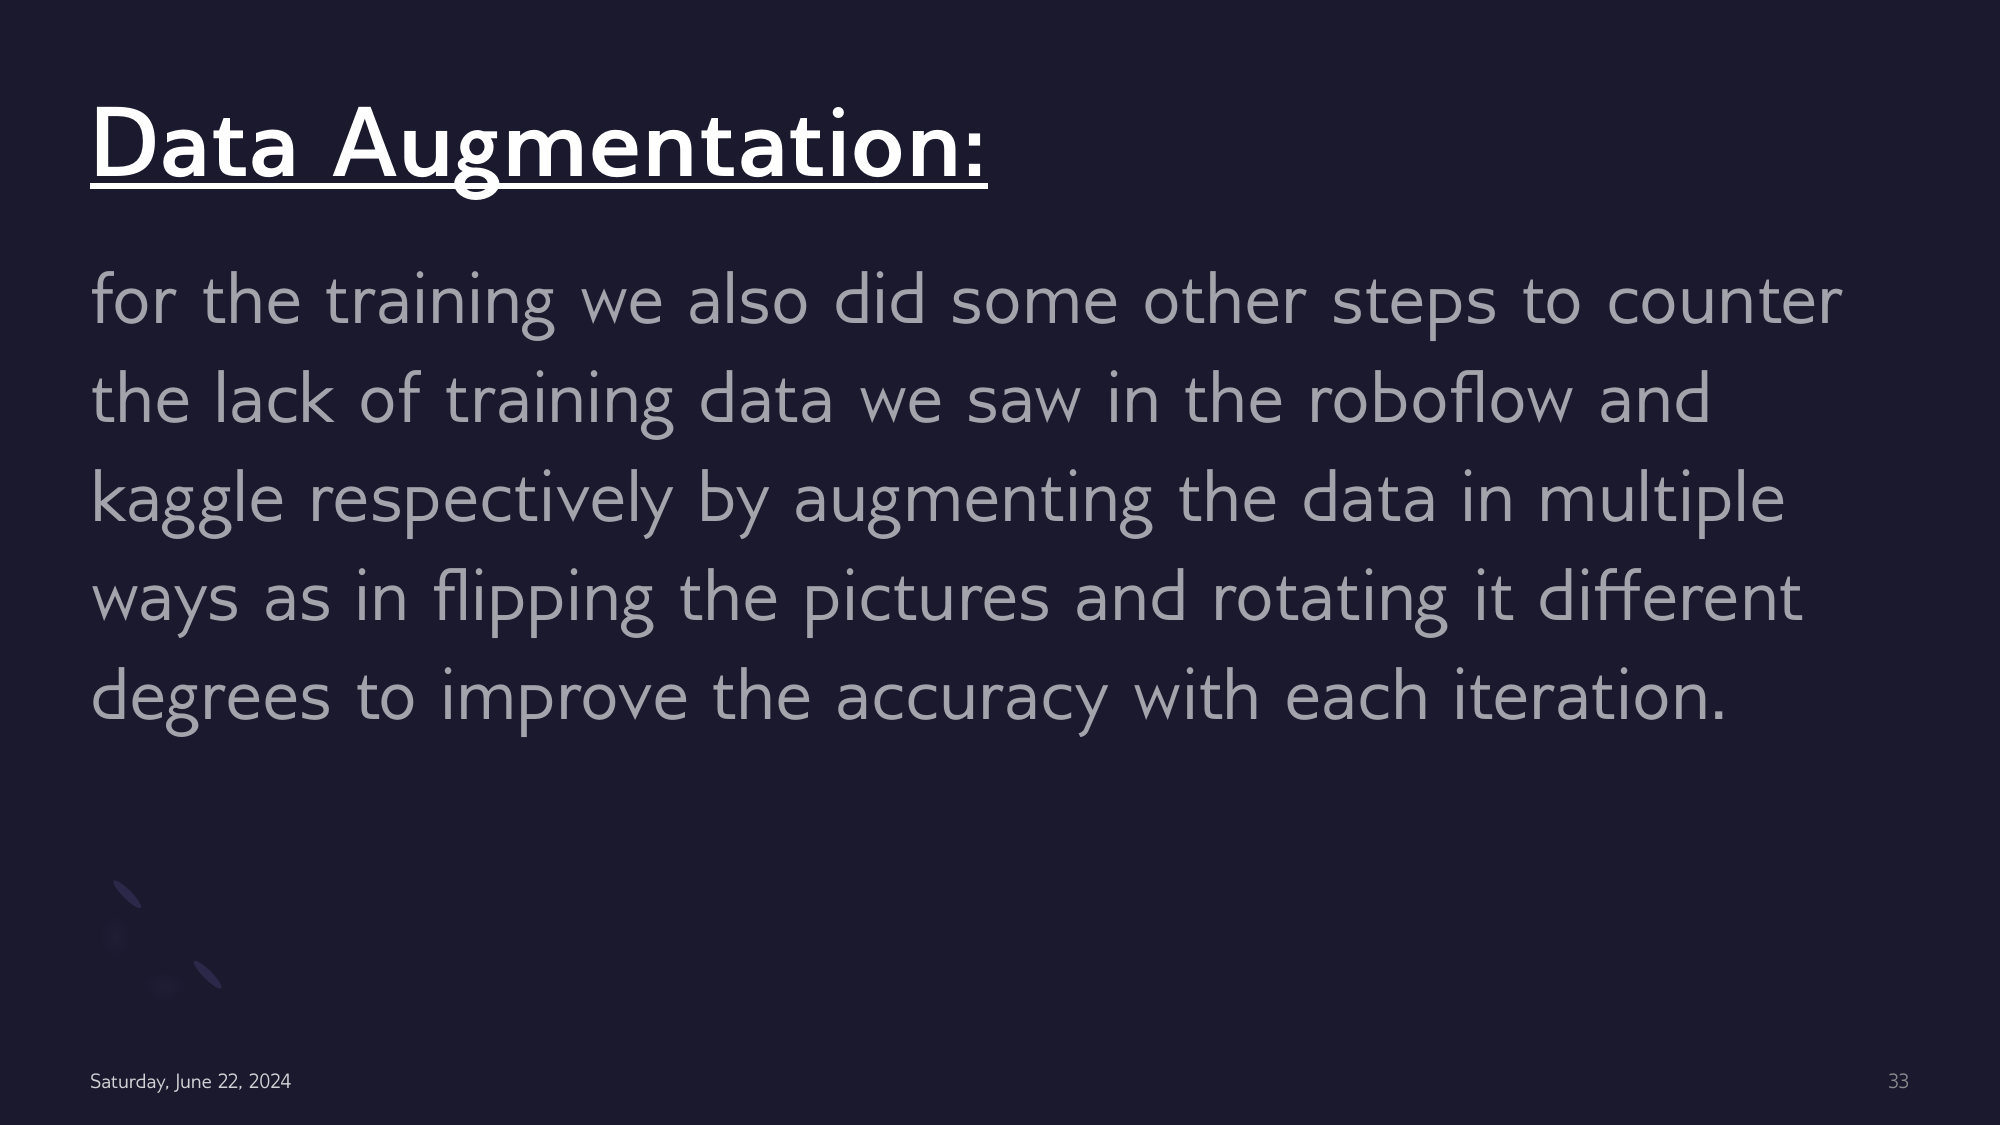

# Data Augmentation:
for the training we also did some other steps to counter the lack of training data we saw in the roboflow and kaggle respectively by augmenting the data in multiple ways as in flipping the pictures and rotating it different degrees to improve the accuracy with each iteration.
Saturday, June 22, 2024
33